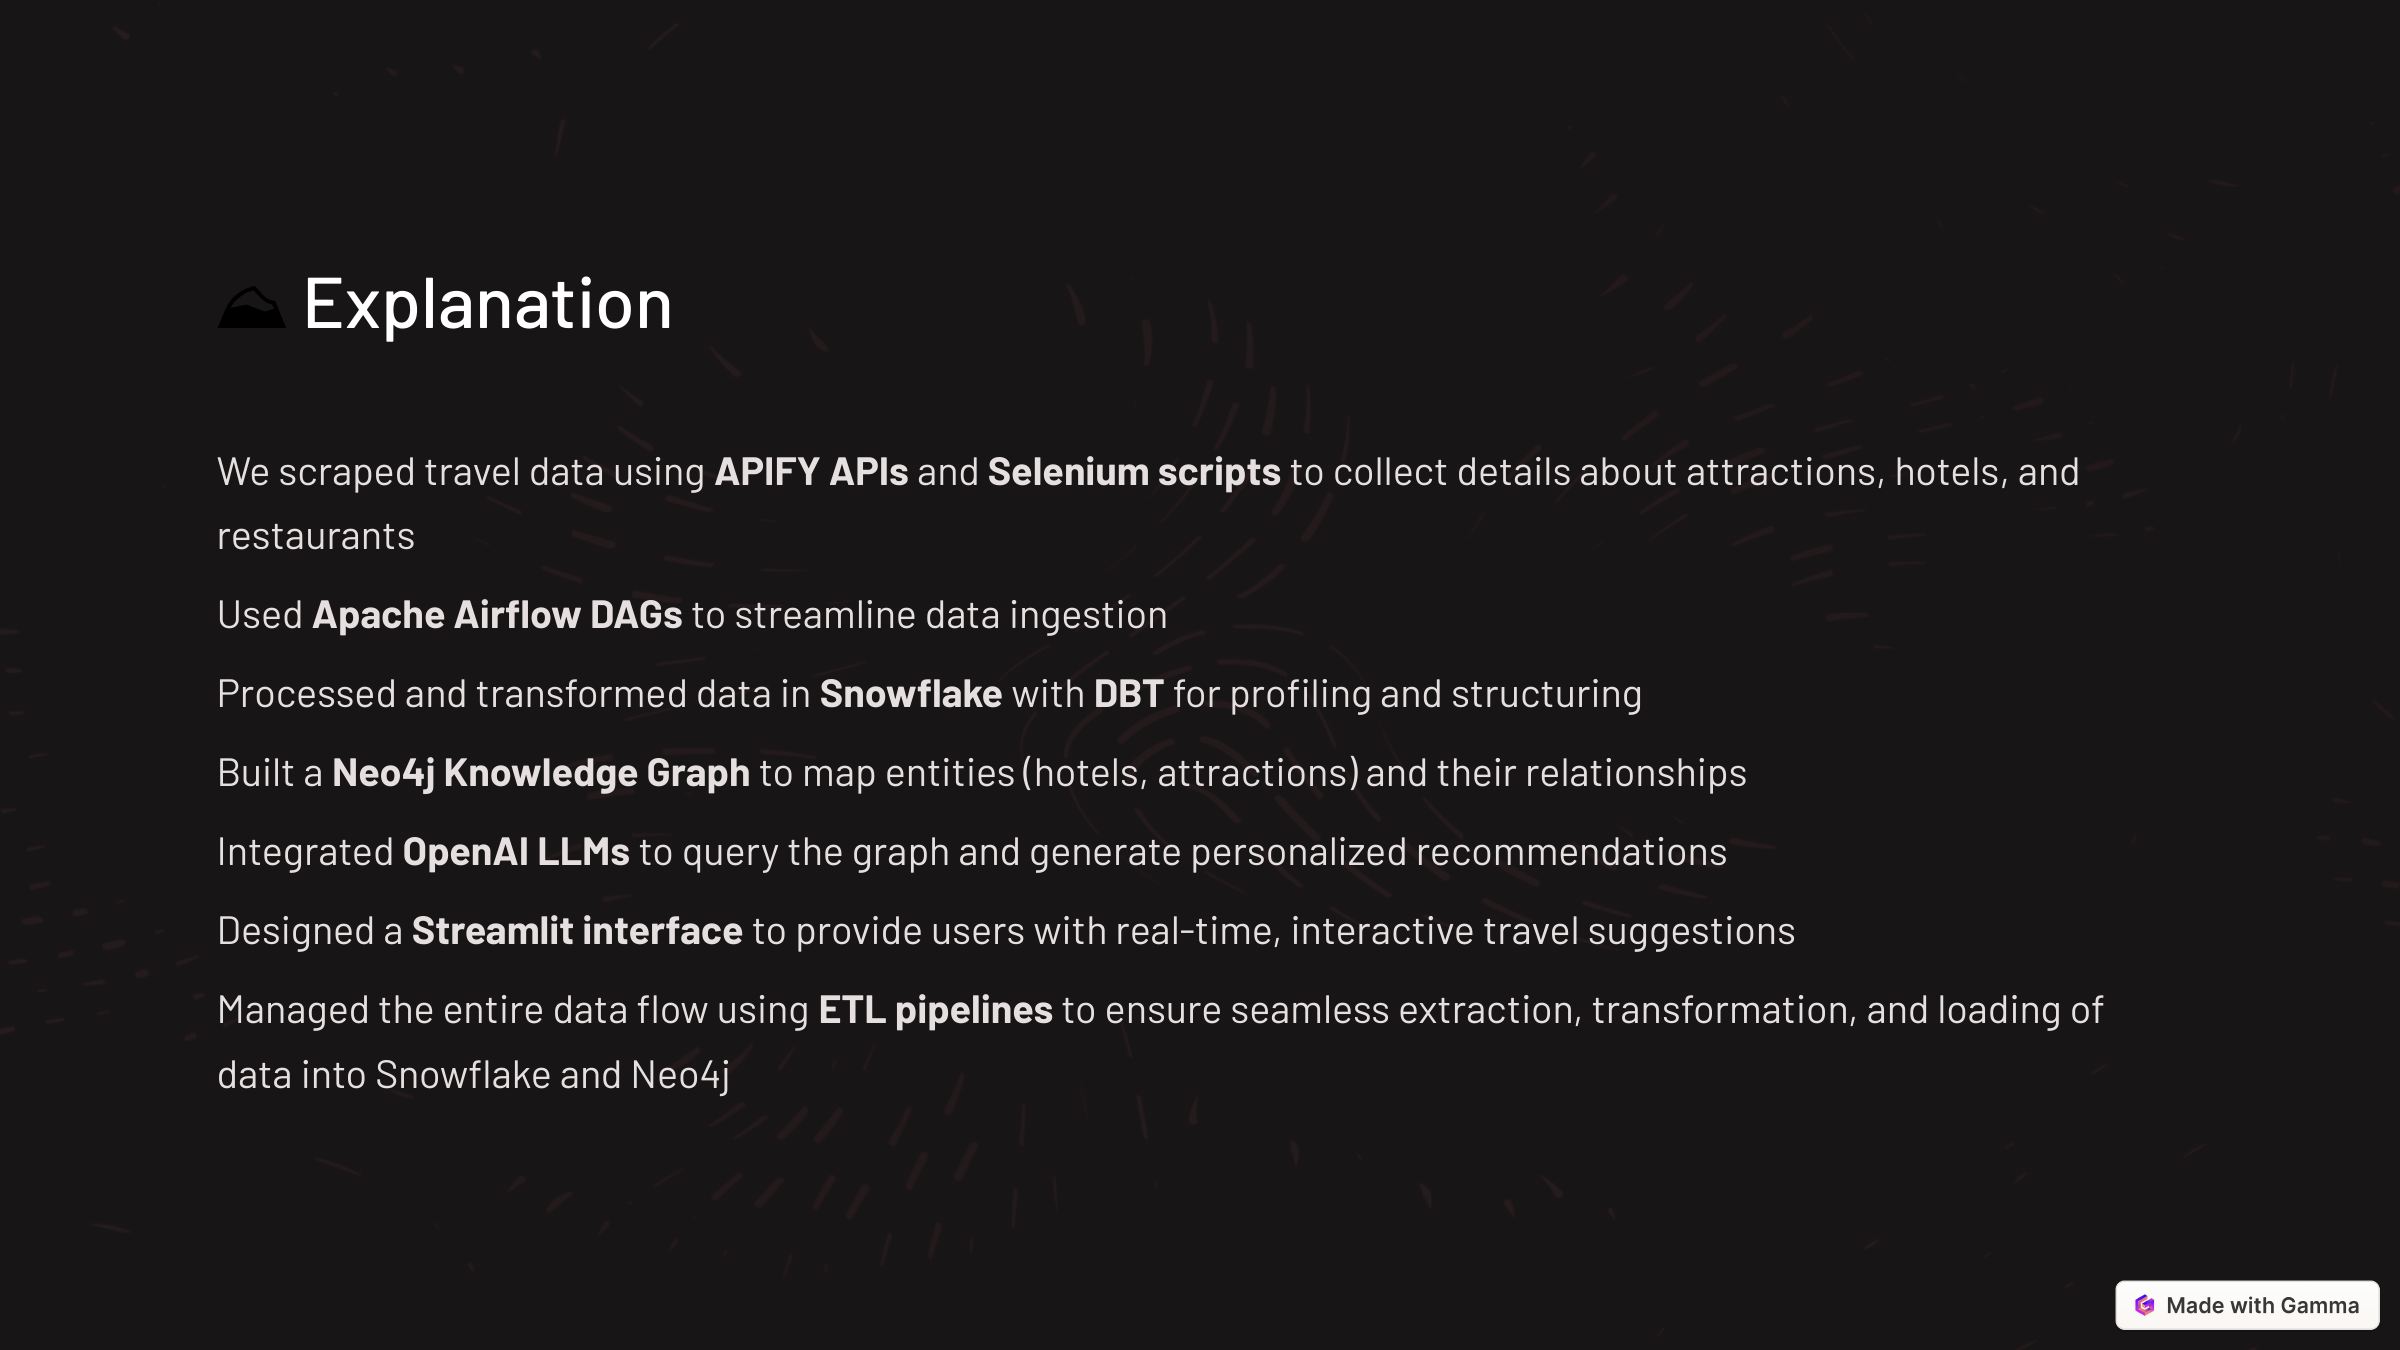

⛰️ Explanation
We scraped travel data using APIFY APIs and Selenium scripts to collect details about attractions, hotels, and restaurants
Used Apache Airflow DAGs to streamline data ingestion
Processed and transformed data in Snowflake with DBT for profiling and structuring
Built a Neo4j Knowledge Graph to map entities (hotels, attractions) and their relationships
Integrated OpenAI LLMs to query the graph and generate personalized recommendations
Designed a Streamlit interface to provide users with real-time, interactive travel suggestions
Managed the entire data flow using ETL pipelines to ensure seamless extraction, transformation, and loading of data into Snowflake and Neo4j